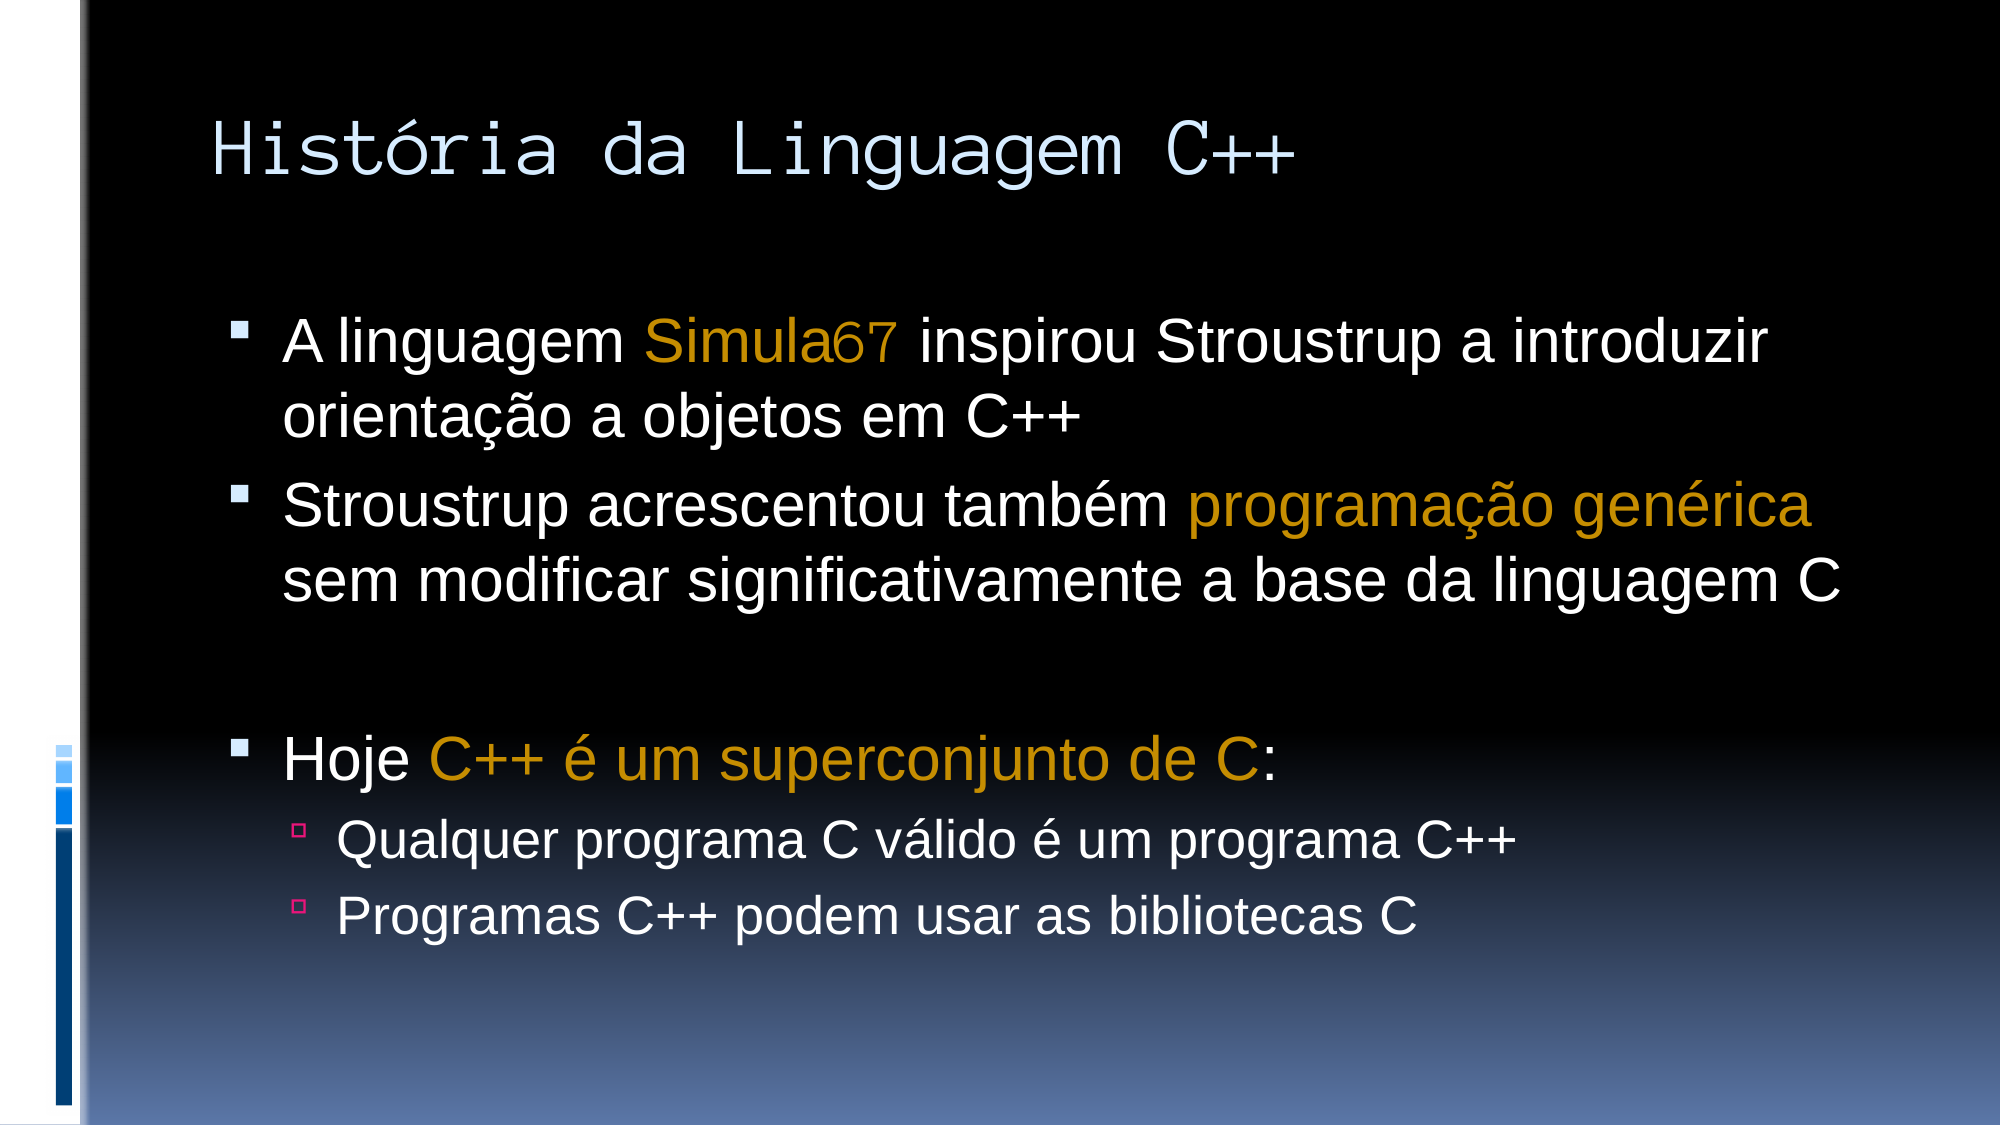

# História da Linguagem C++
A linguagem Simula67 inspirou Stroustrup a introduzir orientação a objetos em C++
Stroustrup acrescentou também programação genérica sem modificar significativamente a base da linguagem C

Hoje C++ é um superconjunto de C:
Qualquer programa C válido é um programa C++
Programas C++ podem usar as bibliotecas C